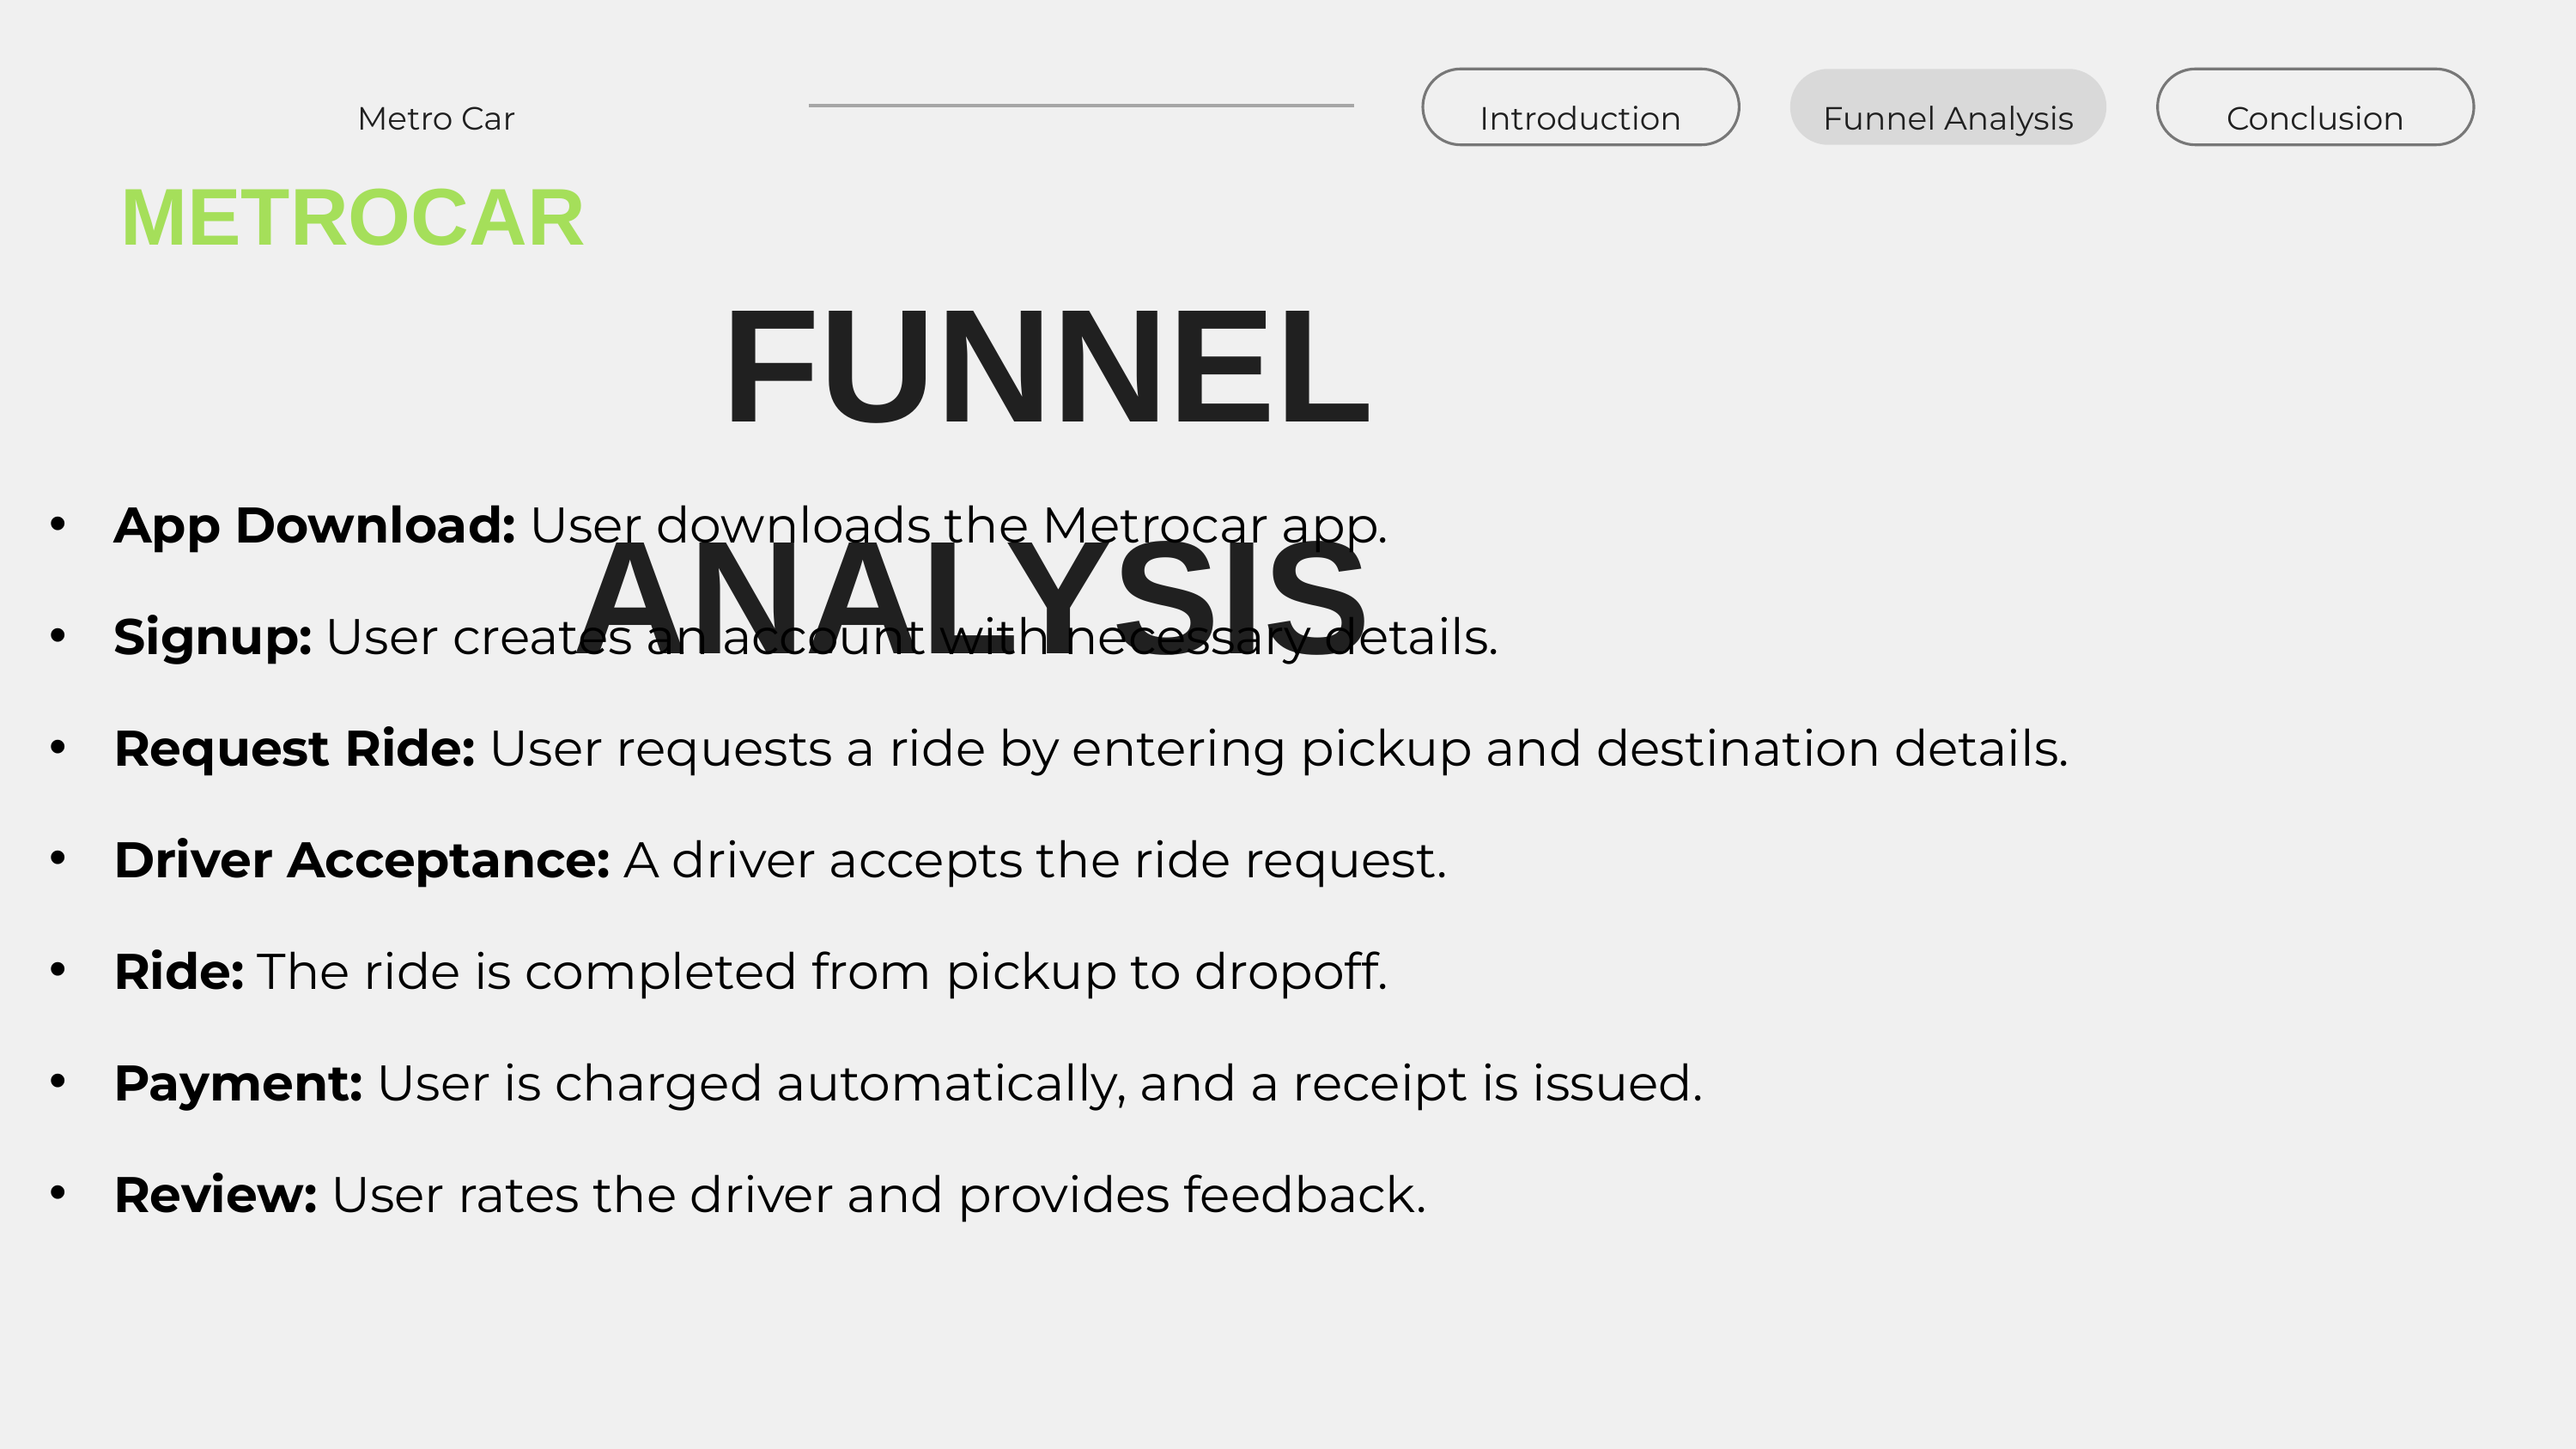

Metro Car
Introduction
Funnel Analysis
Conclusion
METROCAR
FUNNEL ANALYSIS
App Download: User downloads the Metrocar app.
Signup: User creates an account with necessary details.
Request Ride: User requests a ride by entering pickup and destination details.
Driver Acceptance: A driver accepts the ride request.
Ride: The ride is completed from pickup to dropoff.
Payment: User is charged automatically, and a receipt is issued.
Review: User rates the driver and provides feedback.